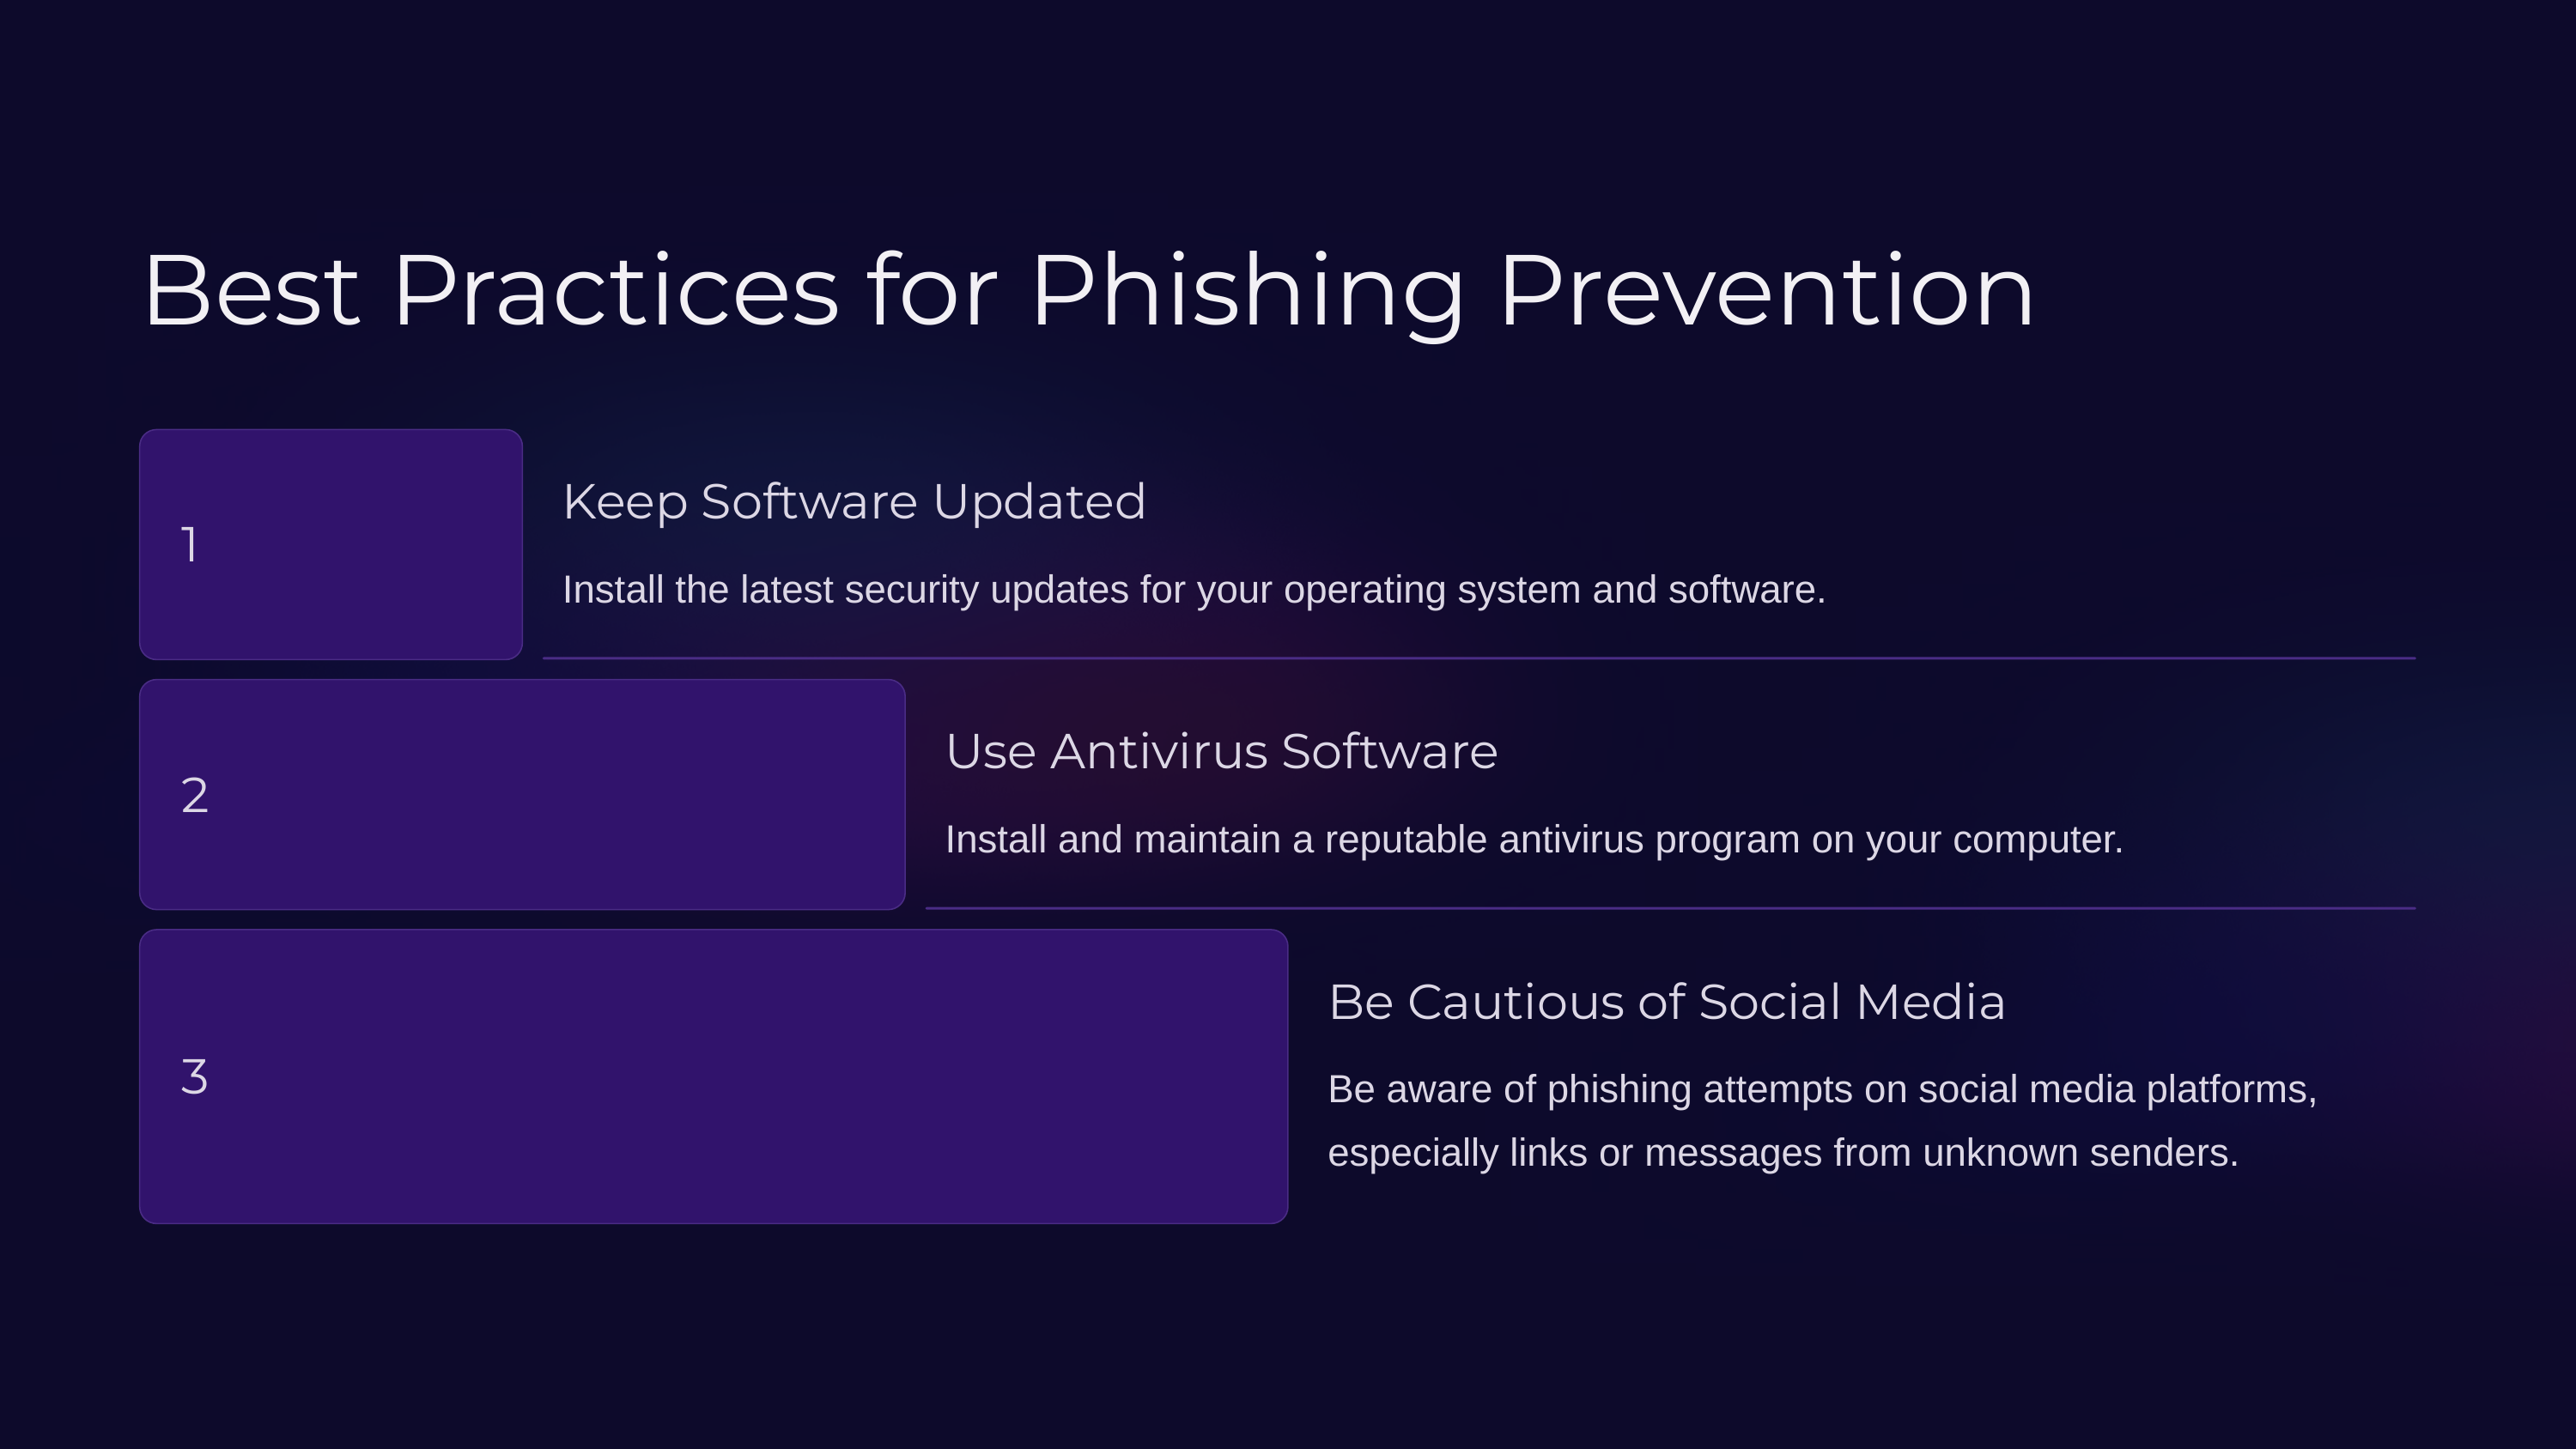

Best Practices for Phishing Prevention

Keep Software Updated

1

Install the latest security updates for your operating system and software.

Use Antivirus Software

2

Install and maintain a reputable antivirus program on your computer.

Be Cautious of Social Media

3

Be aware of phishing attempts on social media platforms, especially links or messages from unknown senders.